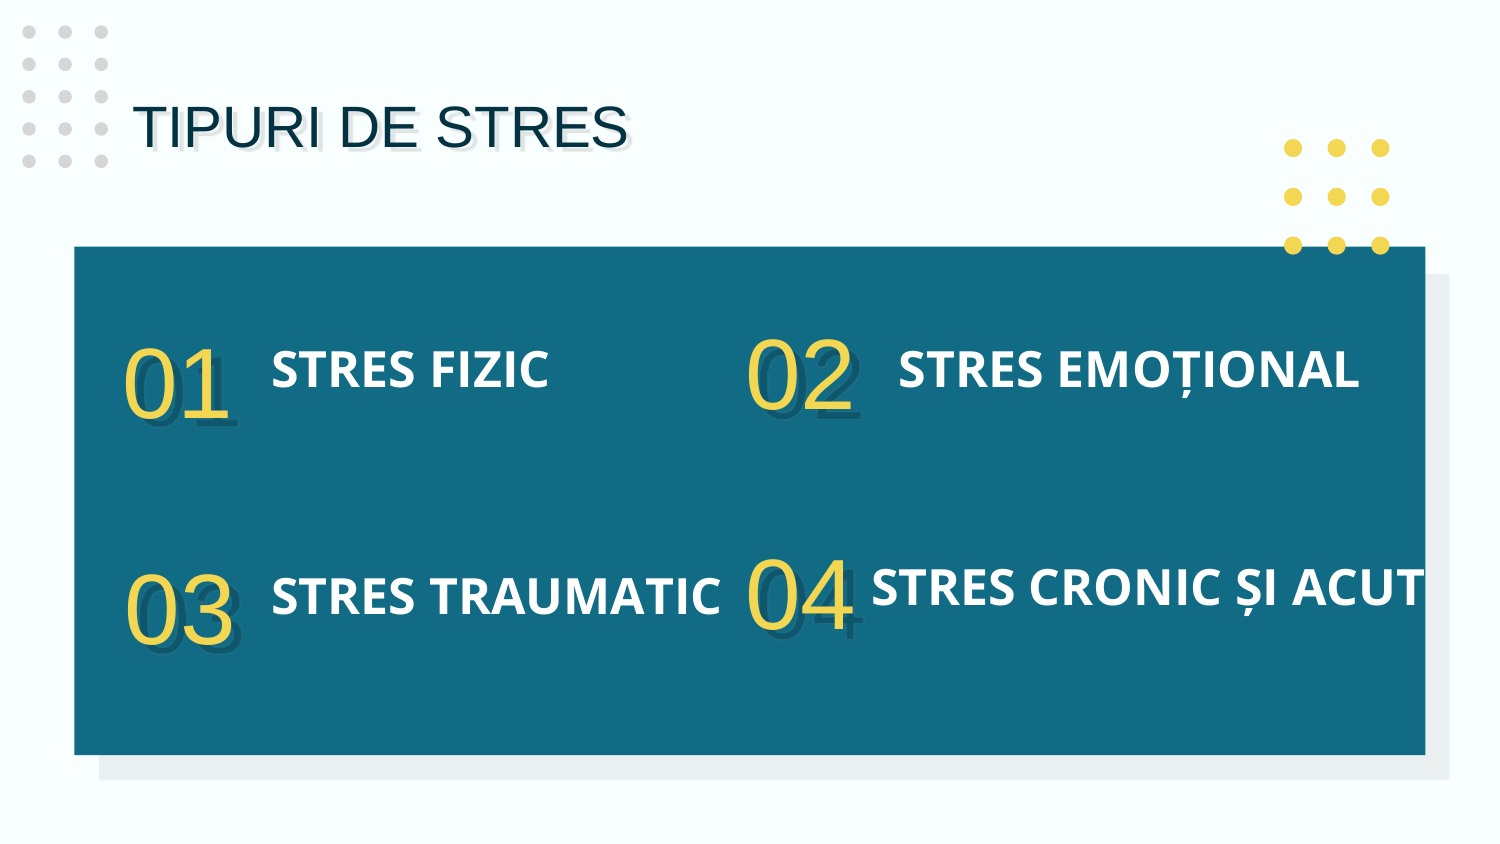

TIPURI DE STRES

02
# 01
STRES FIZIC
STRES EMOȚIONAL
04
03
STRES CRONIC ȘI ACUT
STRES TRAUMATIC